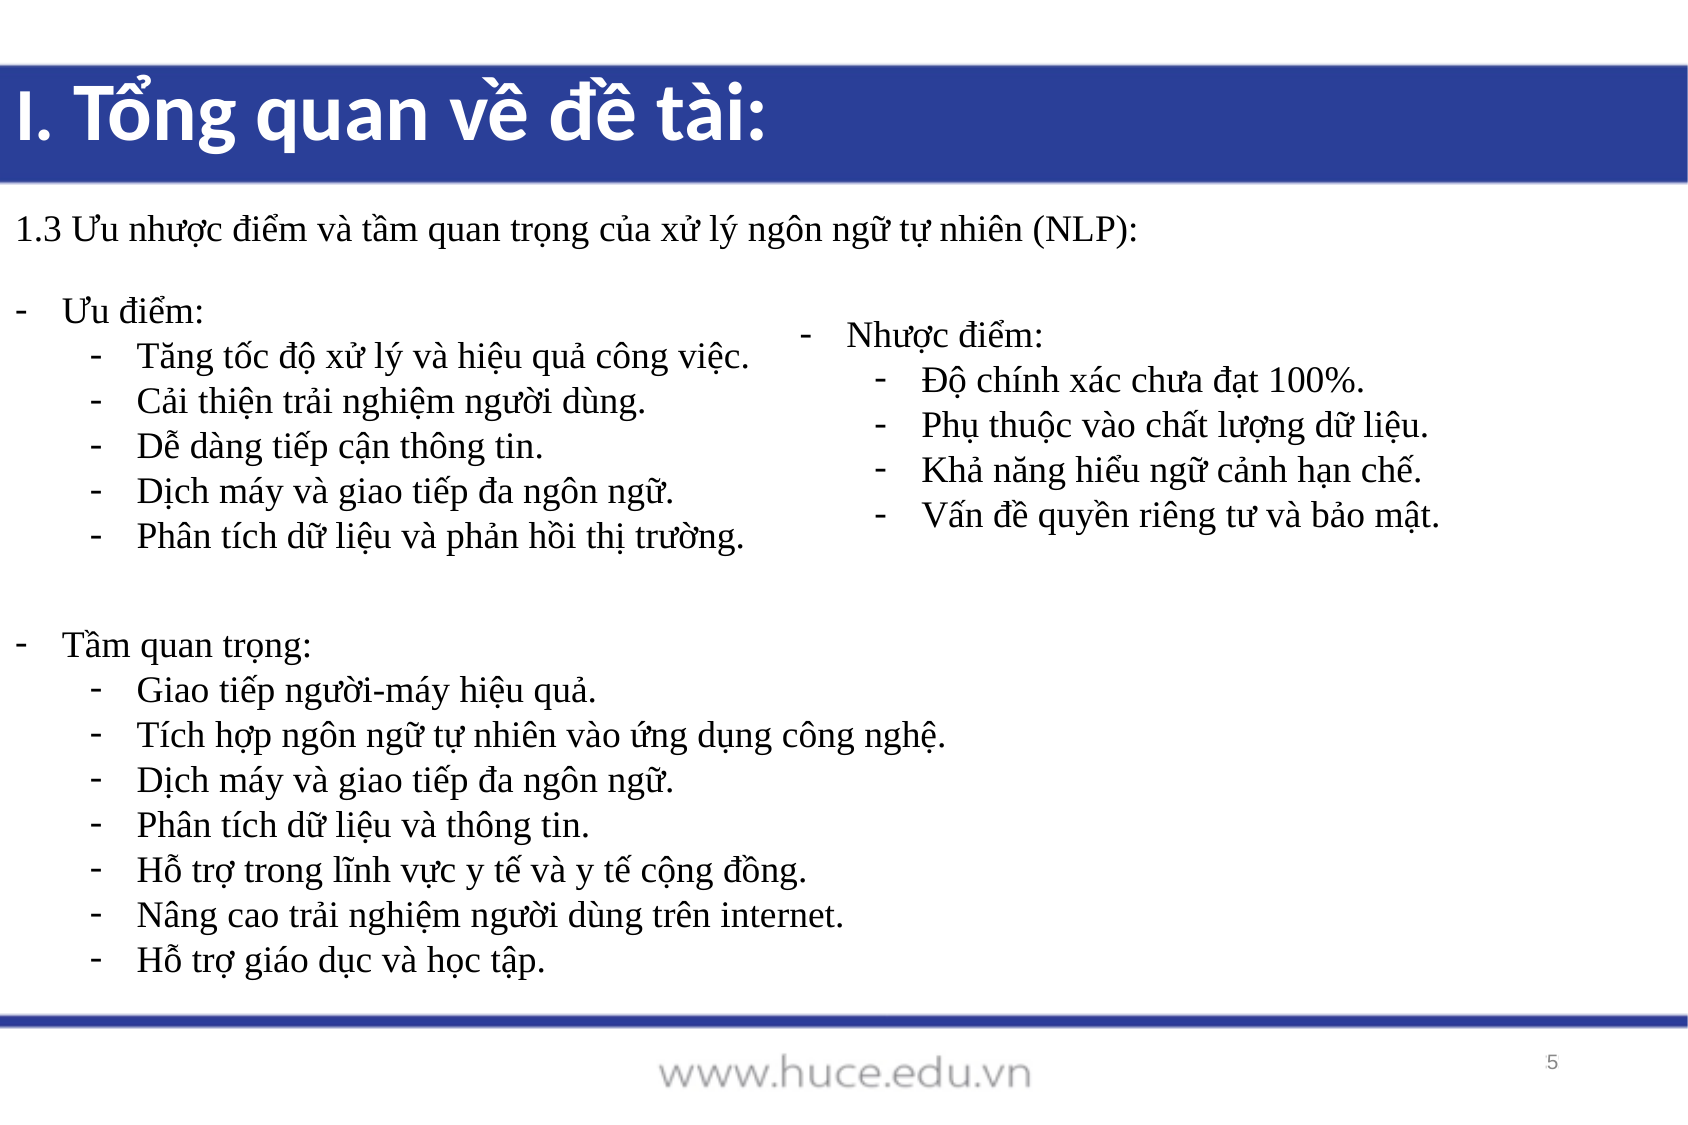

I. Tổng quan về đề tài:
1.3 Ưu nhược điểm và tầm quan trọng của xử lý ngôn ngữ tự nhiên (NLP):

Ưu điểm:
Tăng tốc độ xử lý và hiệu quả công việc.
Cải thiện trải nghiệm người dùng.
Dễ dàng tiếp cận thông tin.
Dịch máy và giao tiếp đa ngôn ngữ.
Phân tích dữ liệu và phản hồi thị trường.

Nhược điểm:
Độ chính xác chưa đạt 100%.
Phụ thuộc vào chất lượng dữ liệu.
Khả năng hiểu ngữ cảnh hạn chế.
Vấn đề quyền riêng tư và bảo mật.
Tầm quan trọng:
Giao tiếp người-máy hiệu quả.
Tích hợp ngôn ngữ tự nhiên vào ứng dụng công nghệ.
Dịch máy và giao tiếp đa ngôn ngữ.
Phân tích dữ liệu và thông tin.
Hỗ trợ trong lĩnh vực y tế và y tế cộng đồng.
Nâng cao trải nghiệm người dùng trên internet.
Hỗ trợ giáo dục và học tập.

5